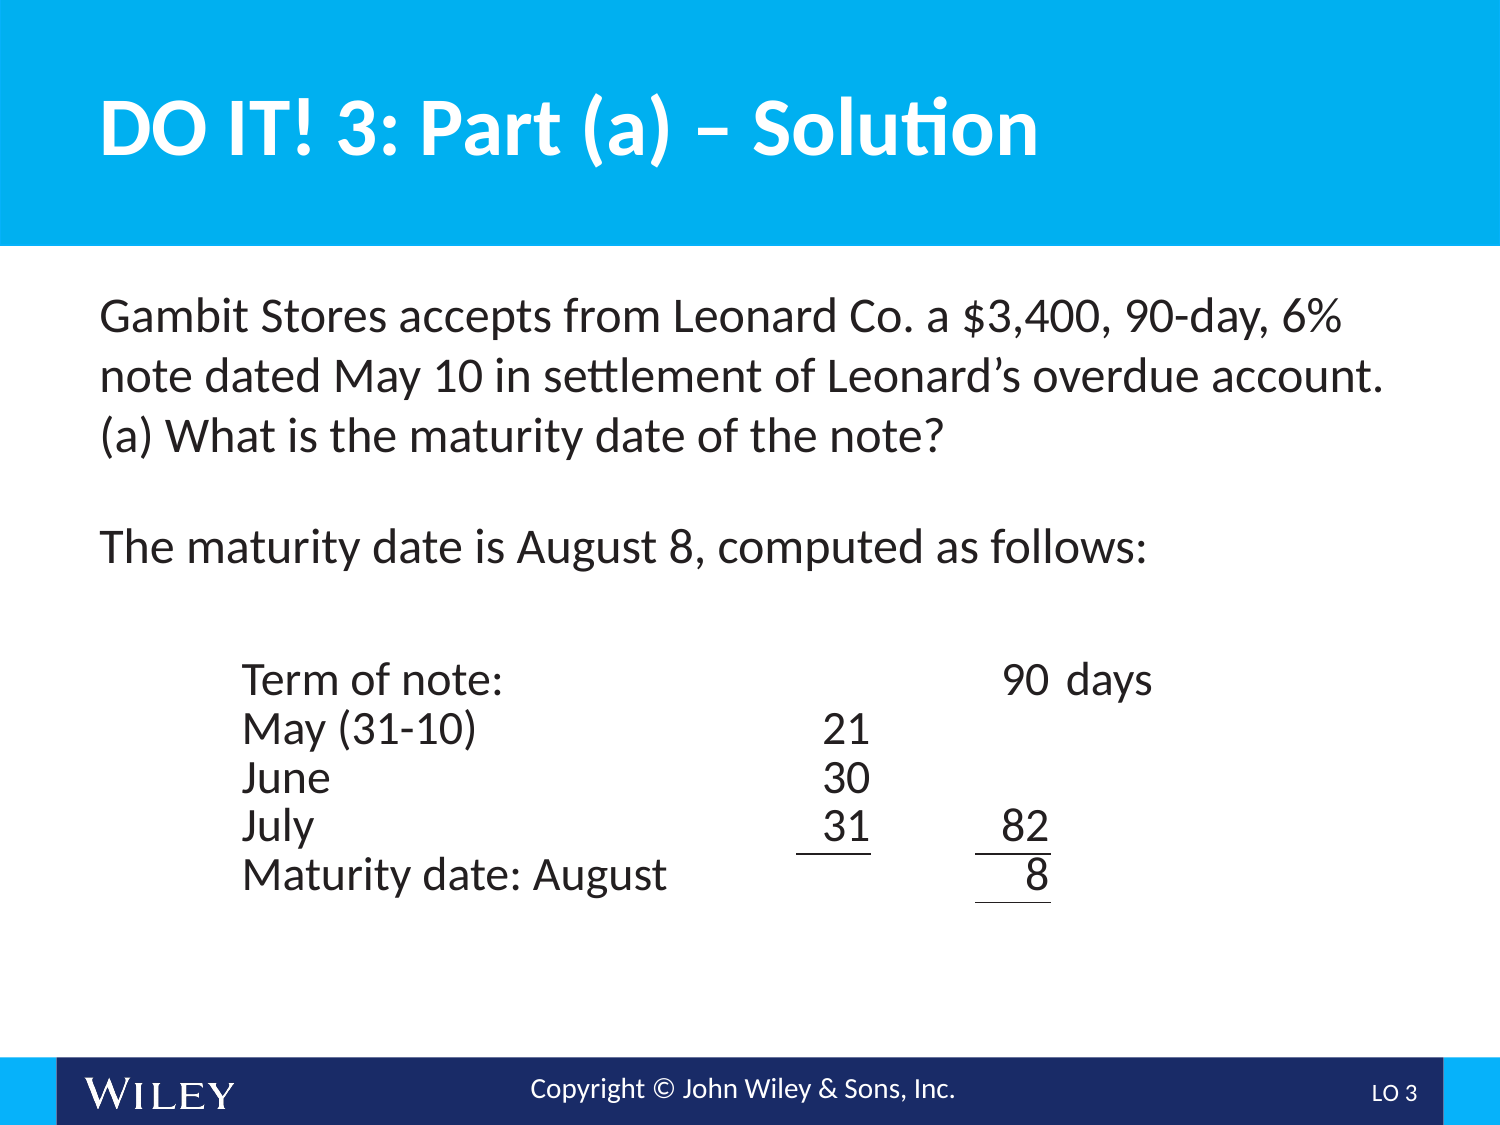

# DO IT! 3: Part (a) – Solution
Gambit Stores accepts from Leonard Co. a $3,400, 90-day, 6% note dated May 10 in settlement of Leonard’s overdue account. (a) What is the maturity date of the note?
The maturity date is August 8, computed as follows:
| Term of note: |  |  | 90 | days |
| --- | --- | --- | --- | --- |
| May (31-10) | 21 |  |  |  |
| June | 30 |  |  |  |
| July | 31 |  | 82 |  |
| Maturity date: August |  |  | 8 |  |
L O 3